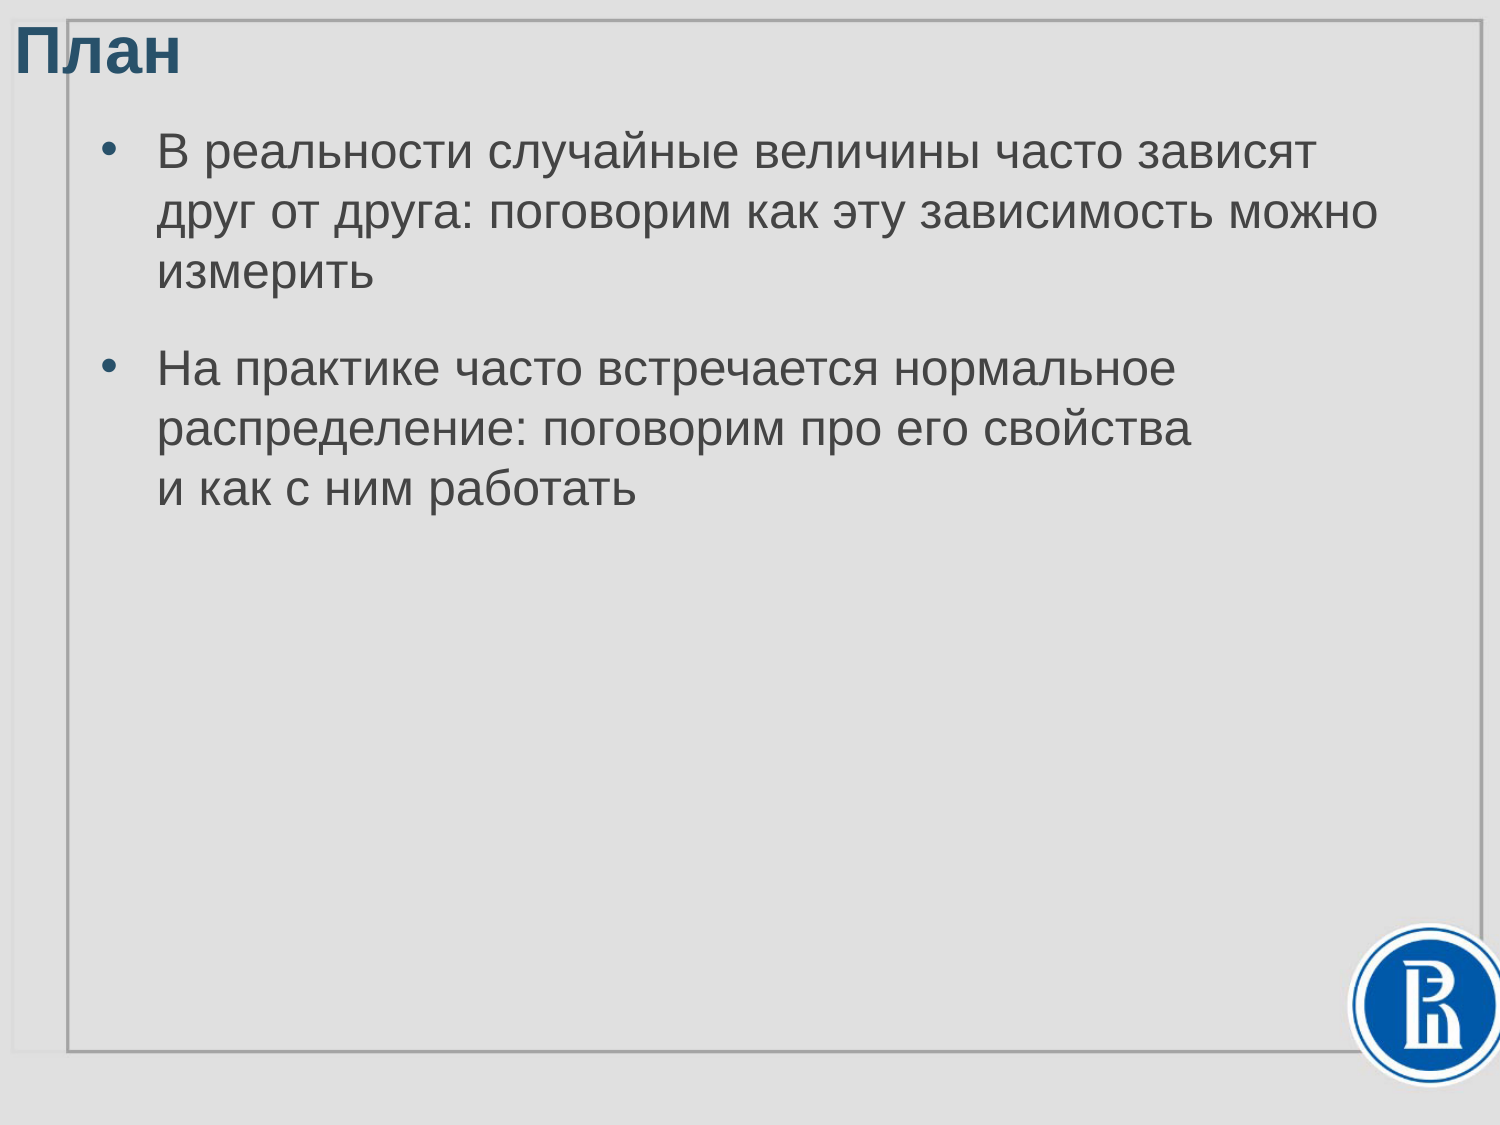

План
В реальности случайные величины часто зависят друг от друга: поговорим как эту зависимость можно измерить
На практике часто встречается нормальное распределение: поговорим про его свойства
и как с ним работать